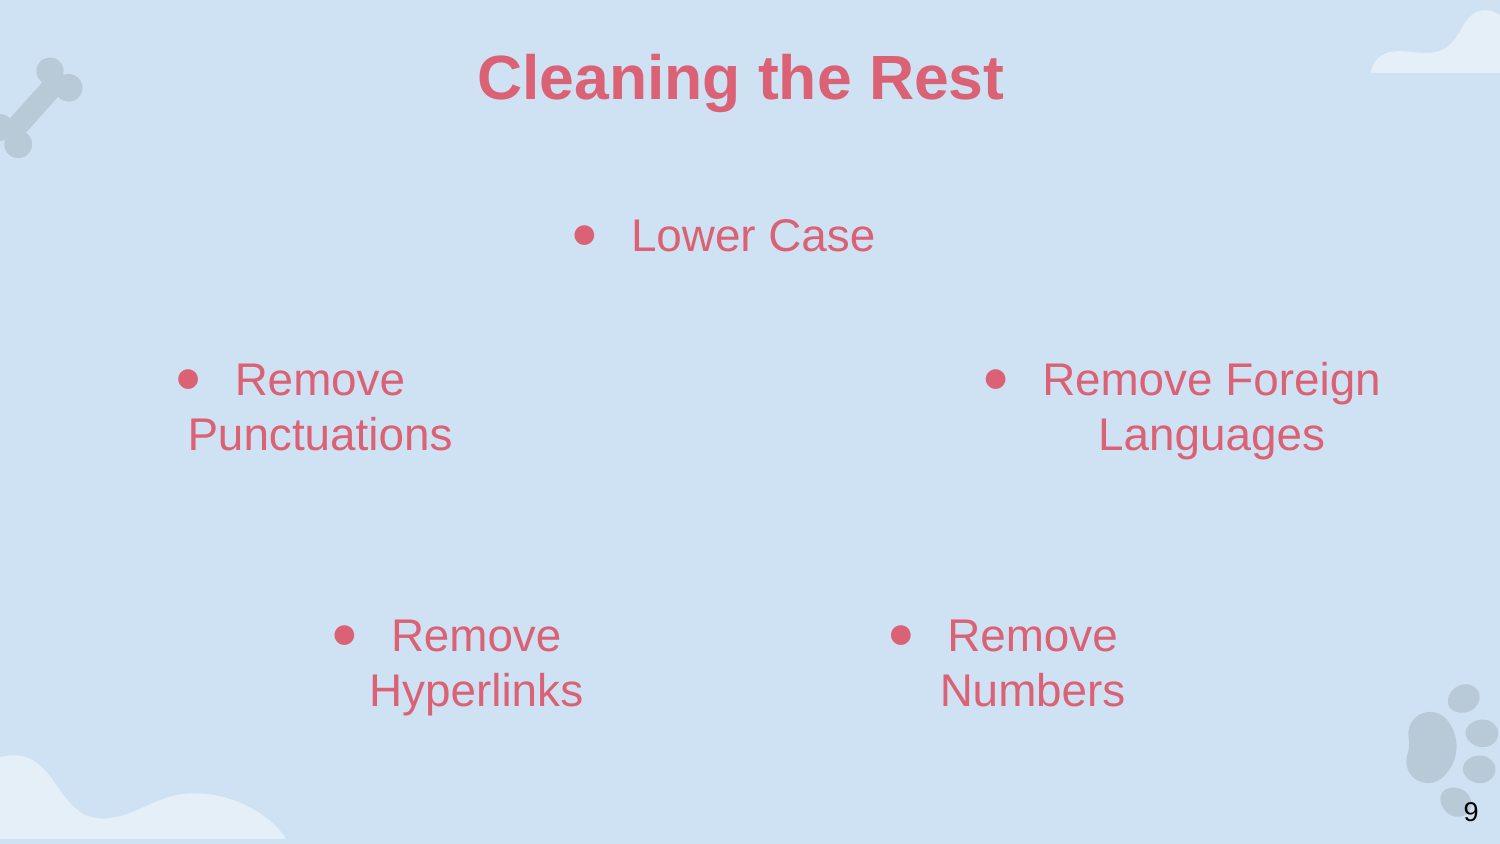

# Cleaning the Rest
Lower Case
Remove Punctuations
Remove Foreign Languages
Remove Hyperlinks
Remove Numbers
9